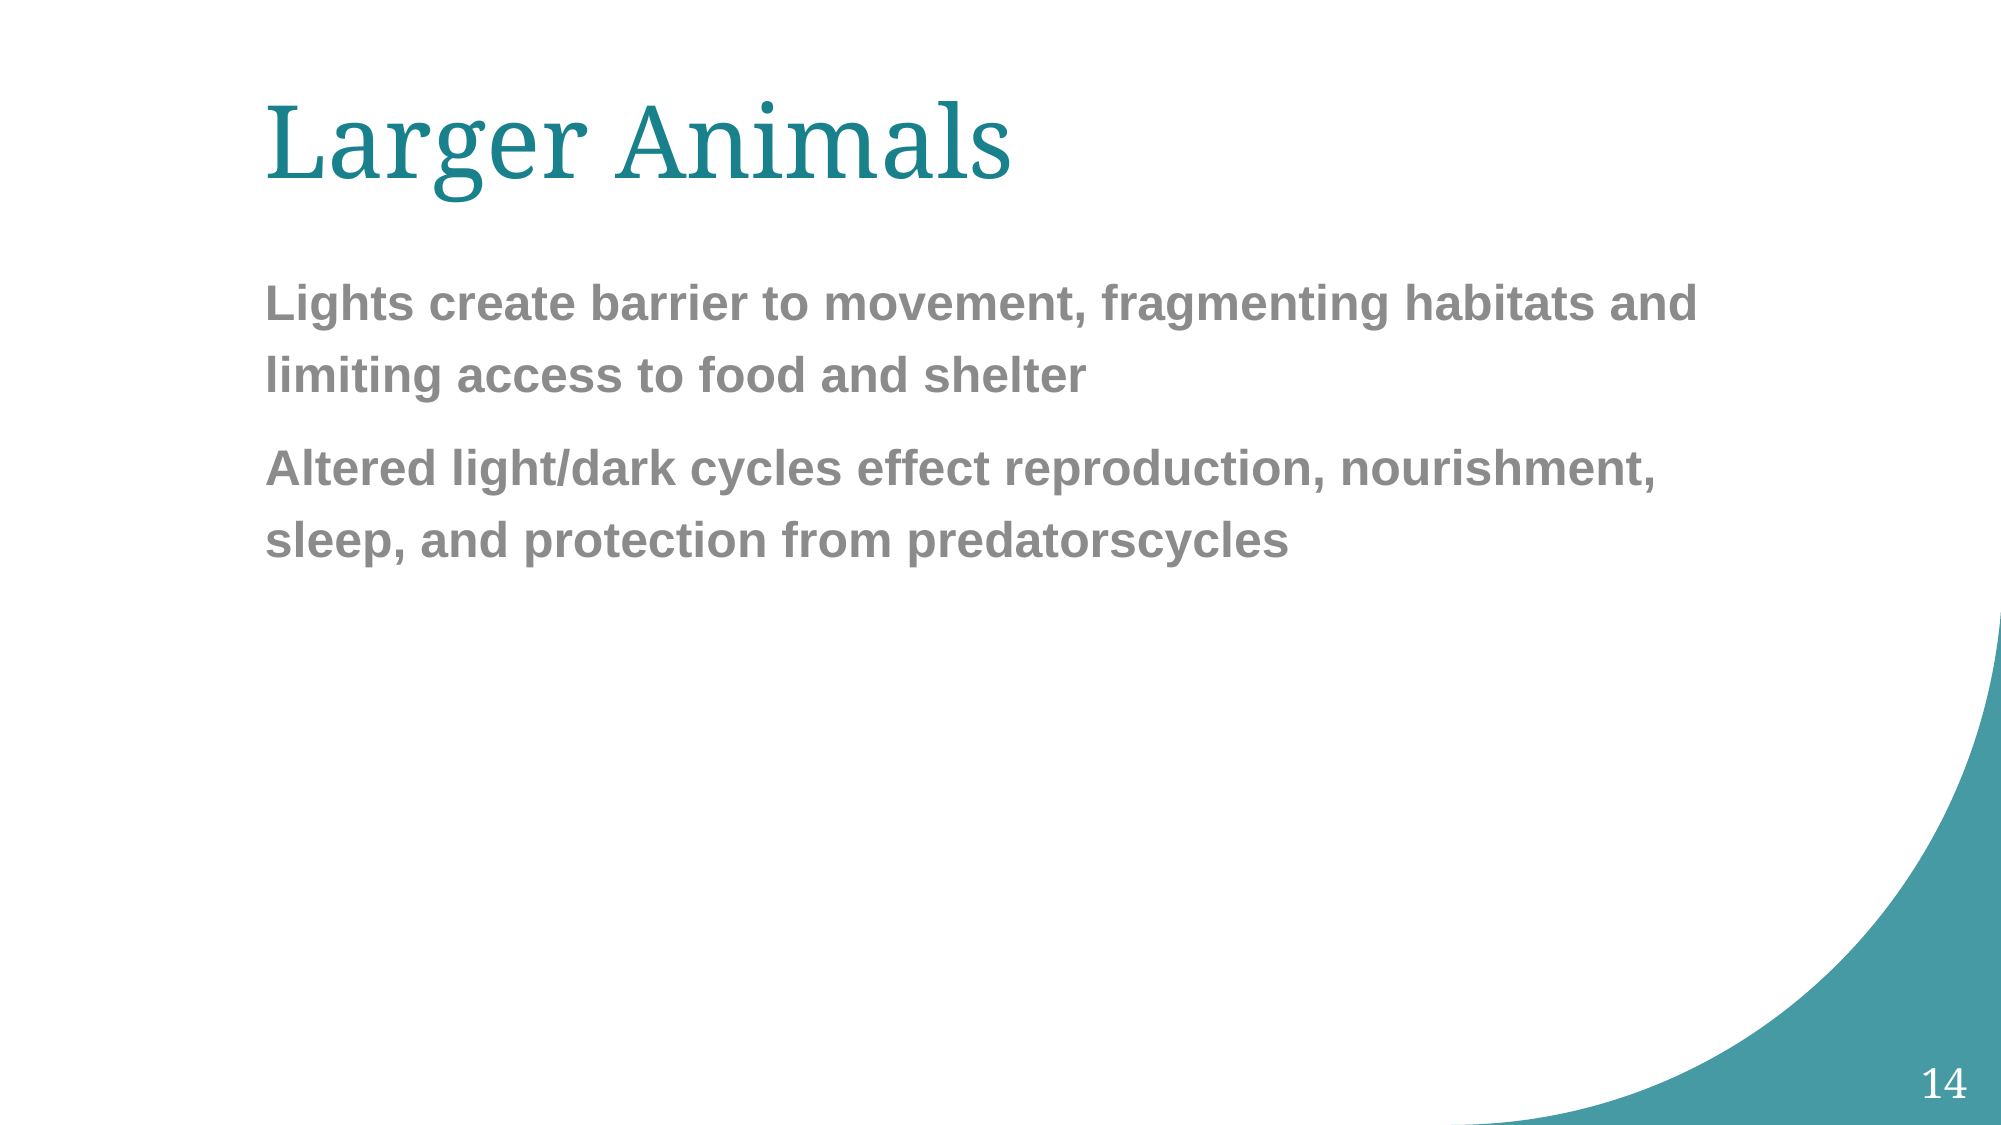

# Larger Animals
Lights create barrier to movement, fragmenting habitats and limiting access to food and shelter
Altered light/dark cycles effect reproduction, nourishment, sleep, and protection from predatorscycles

14